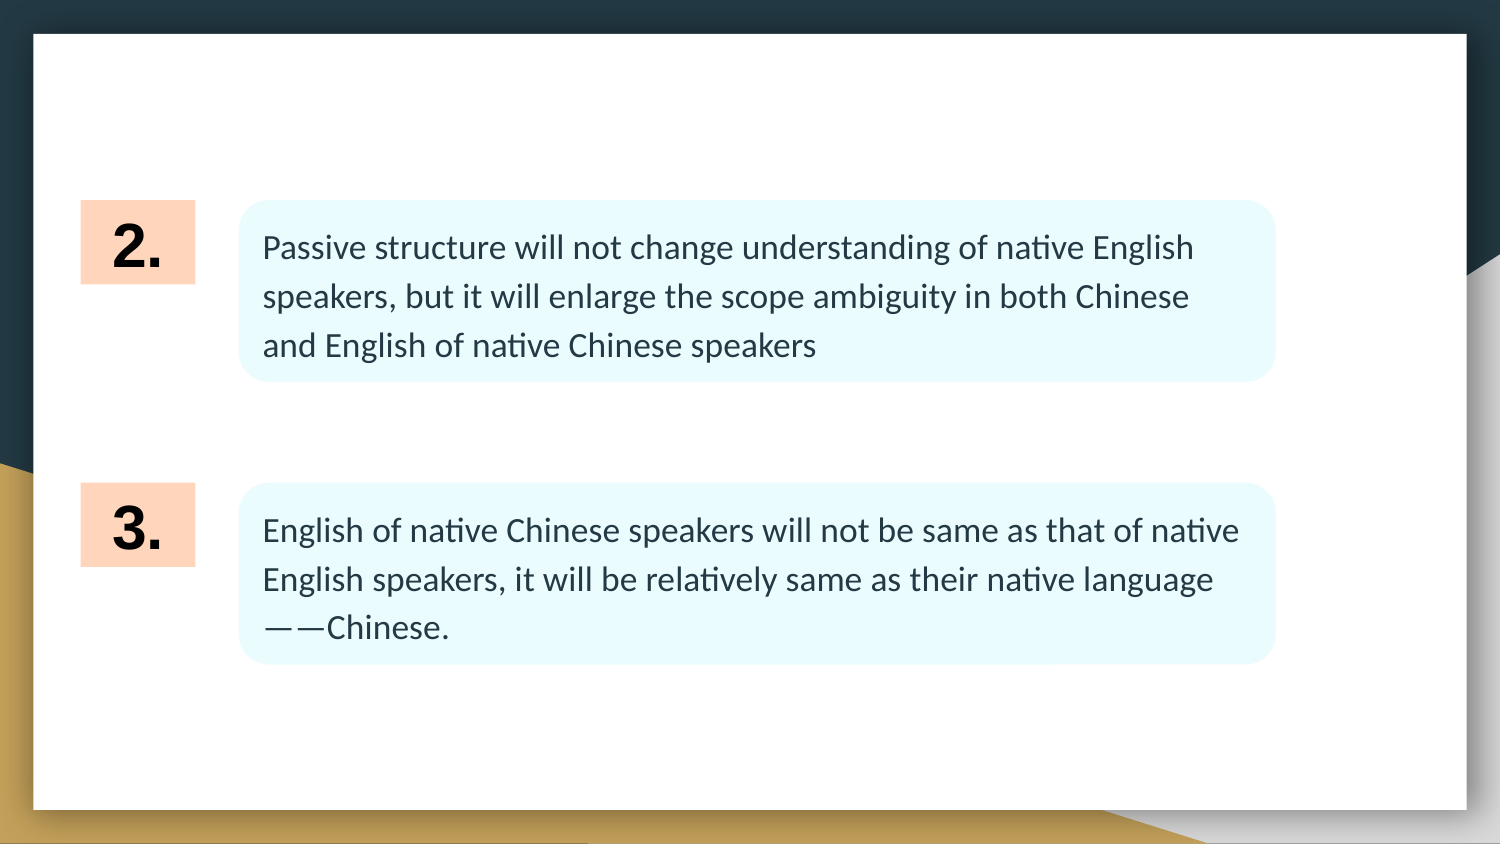

2.
Passive structure will not change understanding of native English speakers, but it will enlarge the scope ambiguity in both Chinese and English of native Chinese speakers
3.
English of native Chinese speakers will not be same as that of native English speakers, it will be relatively same as their native language——Chinese.